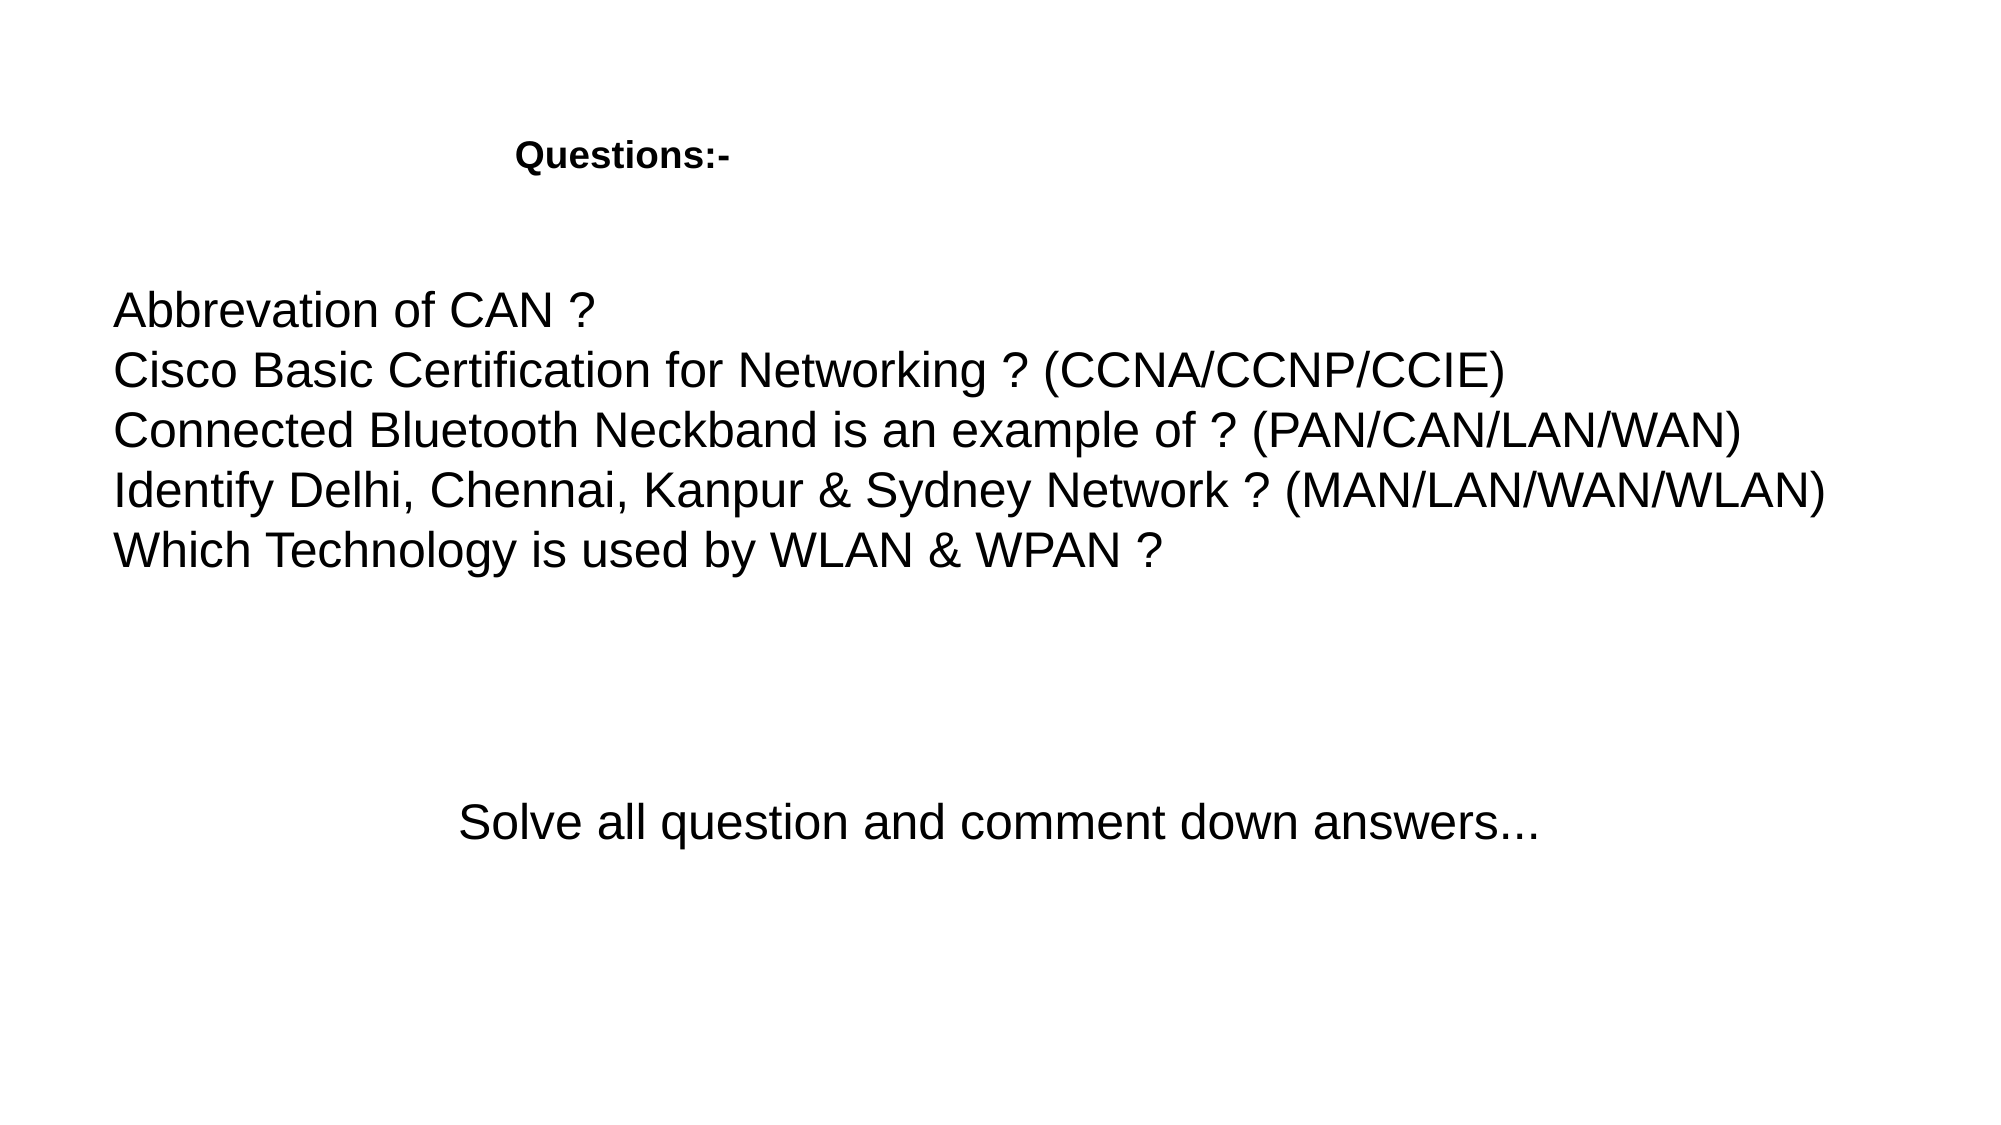

Questions:-
Abbrevation of CAN ?
Cisco Basic Certification for Networking ? (CCNA/CCNP/CCIE)
Connected Bluetooth Neckband is an example of ? (PAN/CAN/LAN/WAN)
Identify Delhi, Chennai, Kanpur & Sydney Network ? (MAN/LAN/WAN/WLAN)
Which Technology is used by WLAN & WPAN ?
Solve all question and comment down answers...